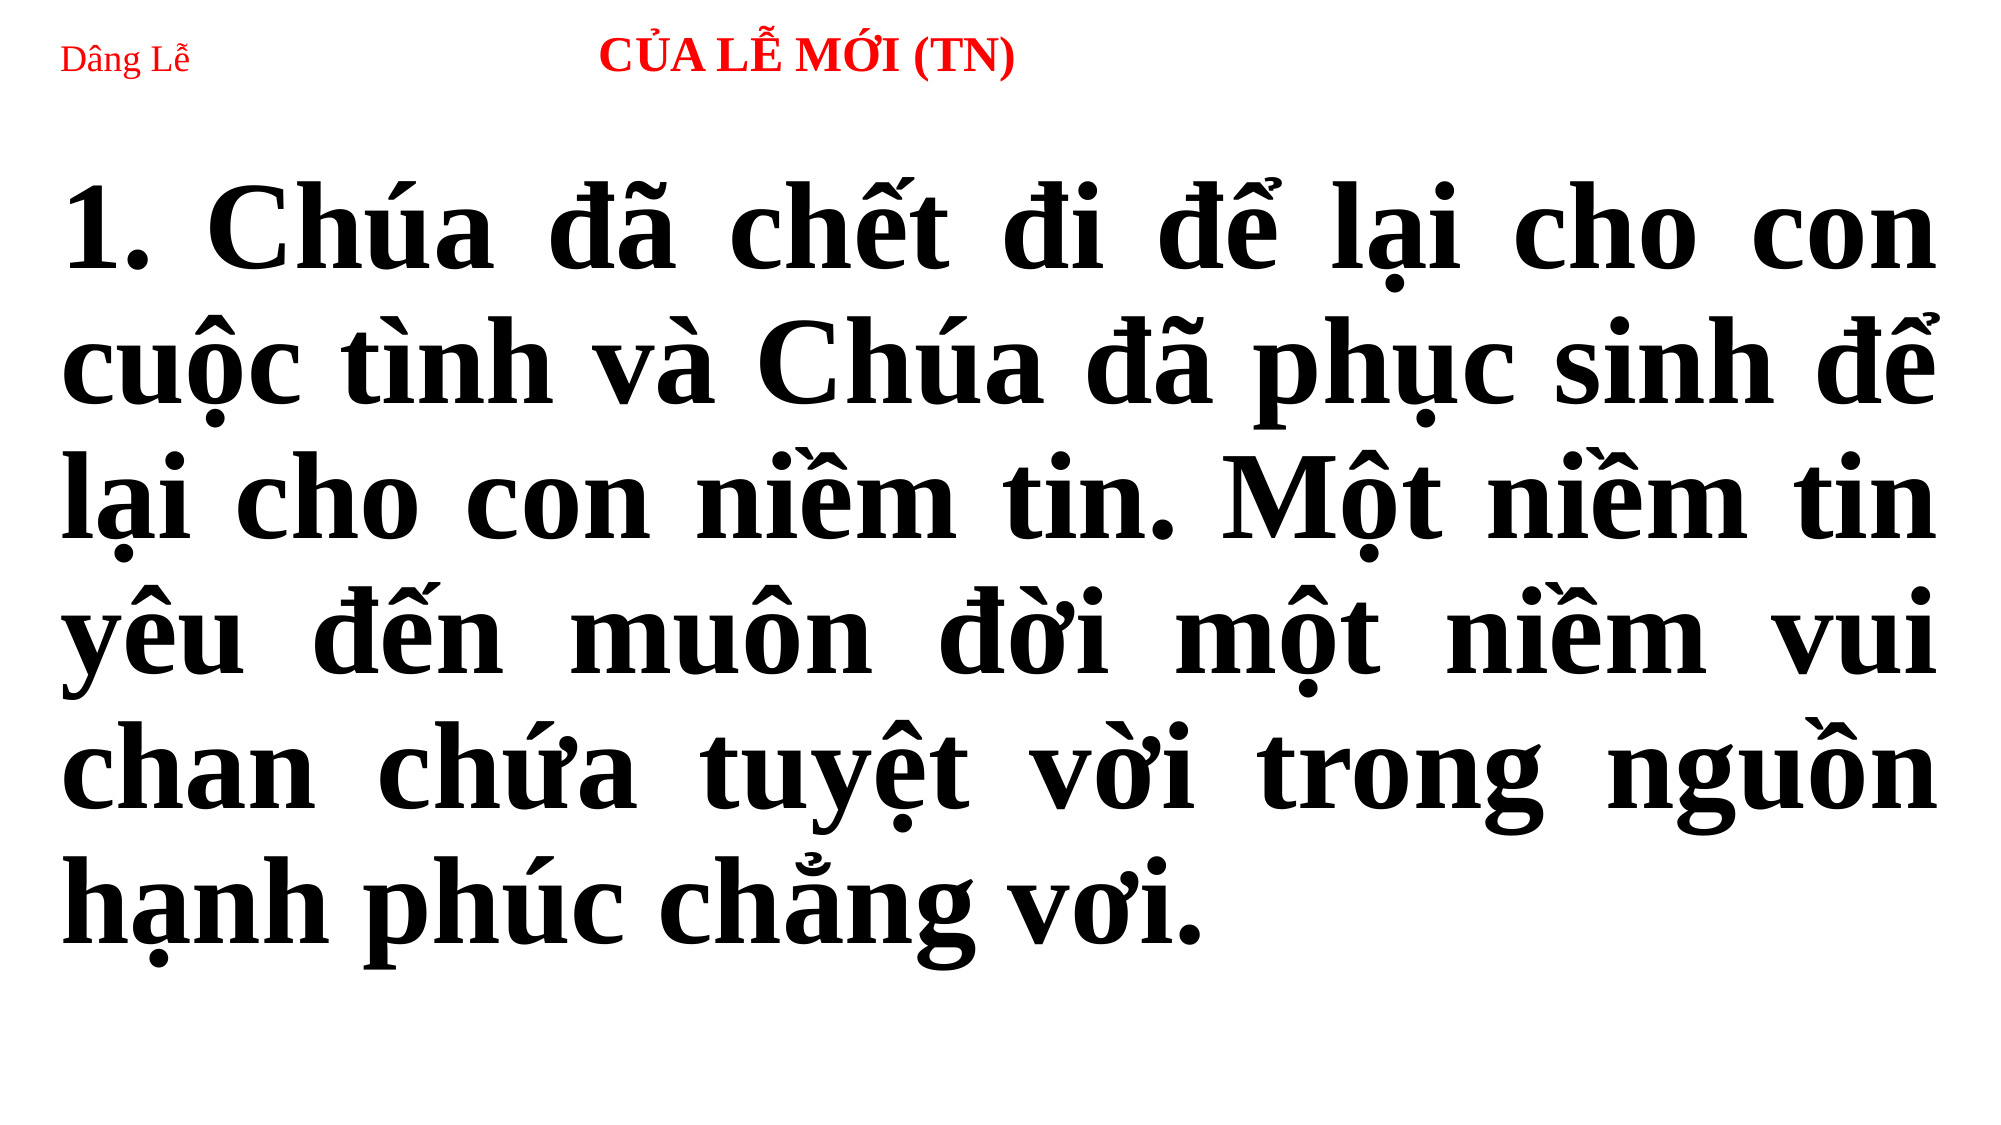

# Dâng Lễ                                           CỦA LỄ MỚI (TN)
1. Chúa đã chết đi để lại cho con cuộc tình và Chúa đã phục sinh để lại cho con niềm tin. Một niềm tin yêu đến muôn đời một niềm vui chan chứa tuyệt vời trong nguồn hạnh phúc chẳng vơi.